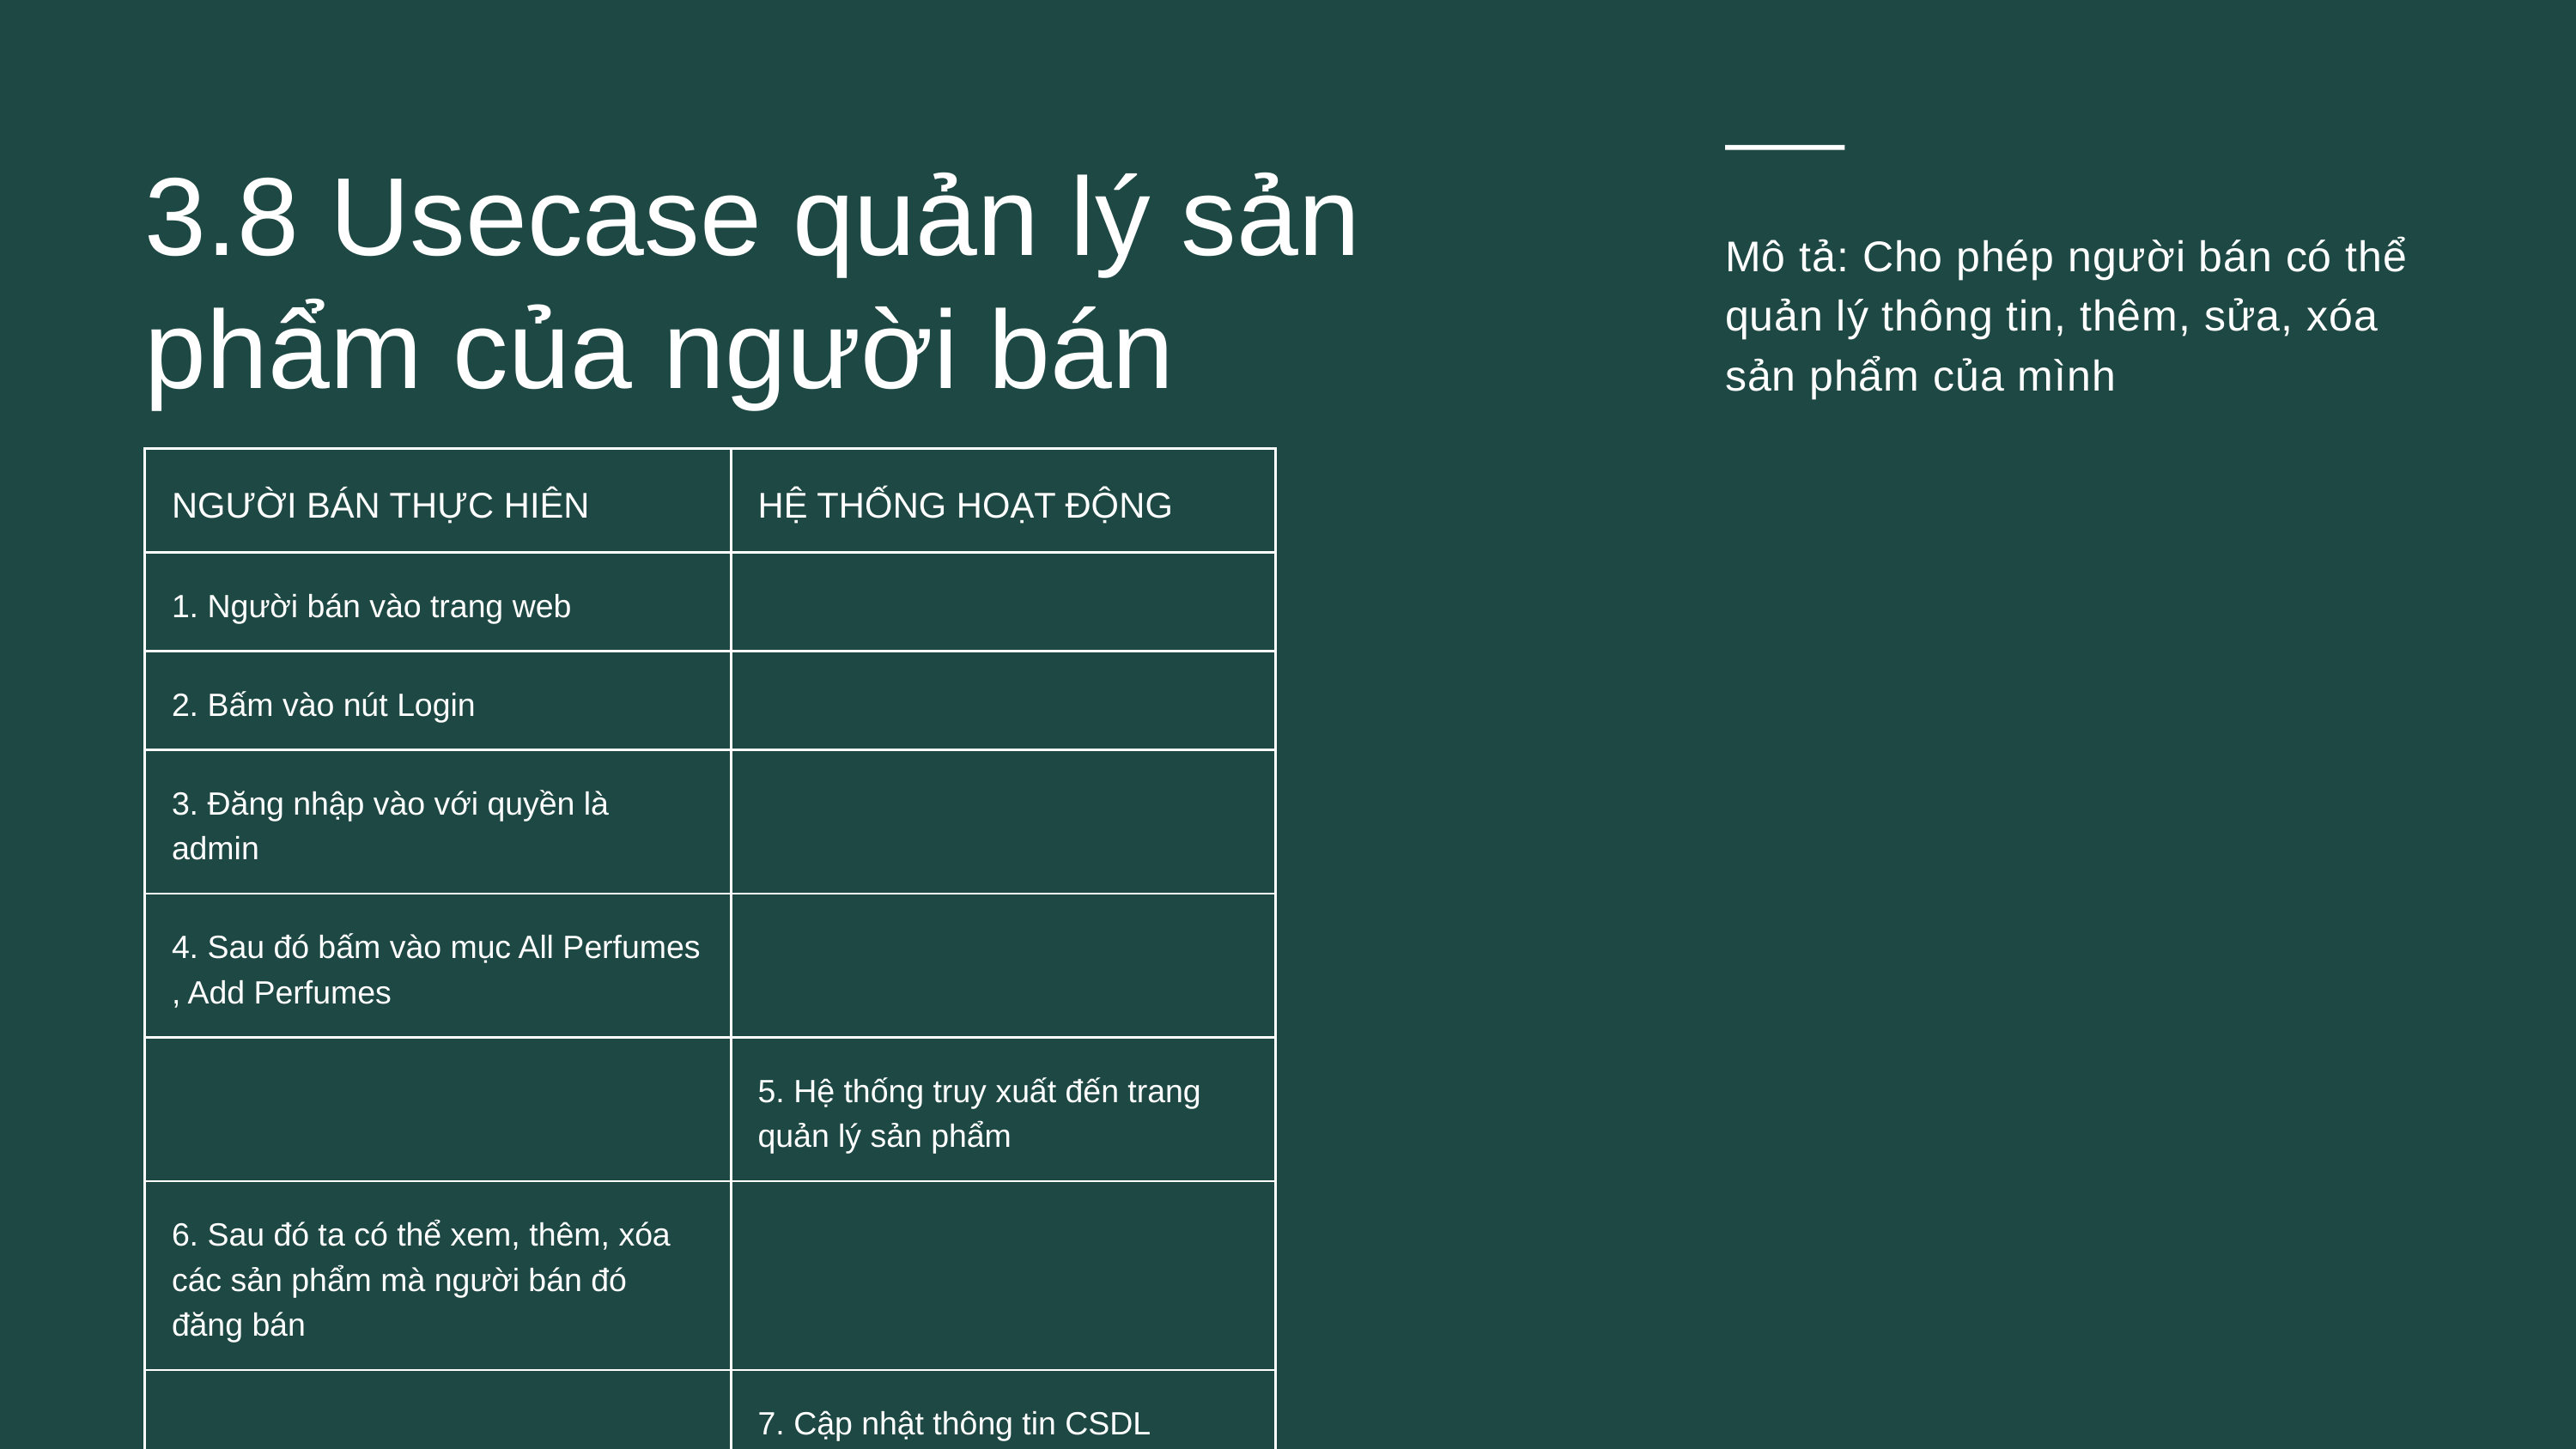

3.8 Usecase quản lý sản phẩm của người bán

Mô tả: Cho phép người bán có thể quản lý thông tin, thêm, sửa, xóa sản phẩm của mình

| NGƯỜI BÁN THỰC HIÊN | HỆ THỐNG HOẠT ĐỘNG |
| --- | --- |
| 1. Người bán vào trang web |  |
| 2. Bấm vào nút Login |  |
| 3. Đăng nhập vào với quyền là admin |  |
| 4. Sau đó bấm vào mục All Perfumes , Add Perfumes |  |
|  | 5. Hệ thống truy xuất đến trang quản lý sản phẩm |
| 6. Sau đó ta có thể xem, thêm, xóa các sản phẩm mà người bán đó đăng bán |  |
|  | 7. Cập nhật thông tin CSDL |